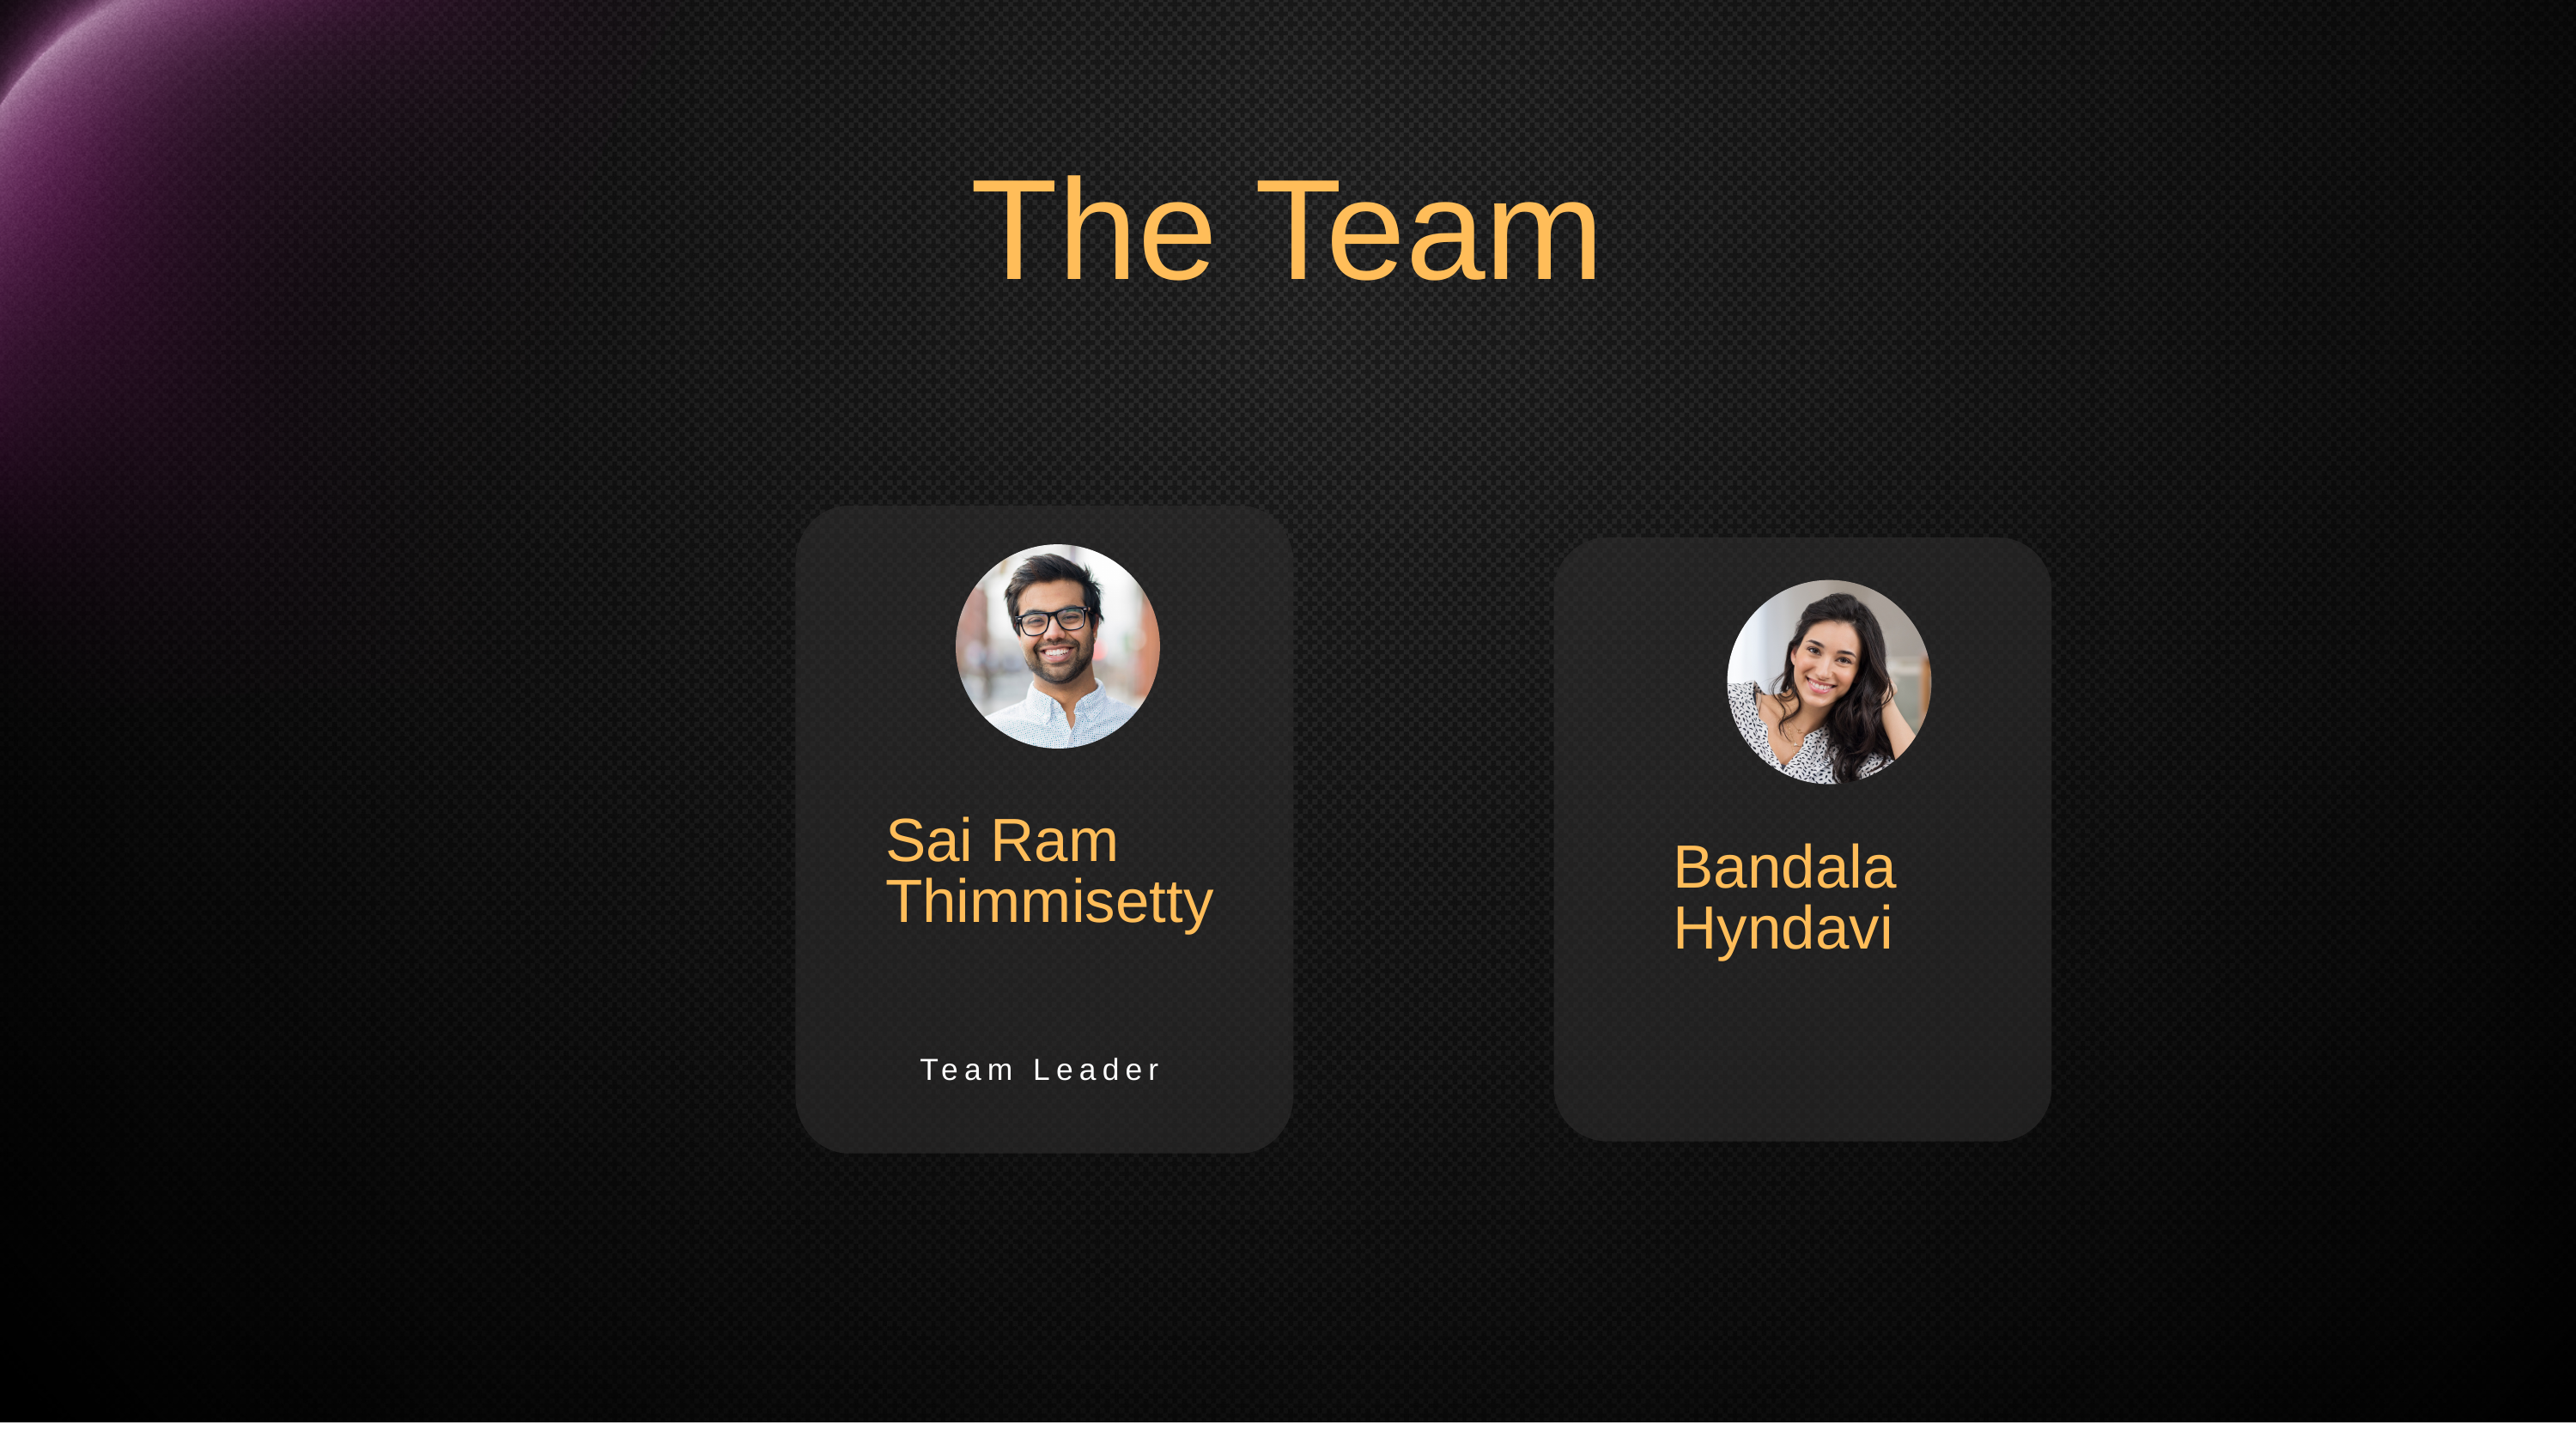

The Team

Sai Ram Thimmisetty
Bandala Hyndavi
Team Leader